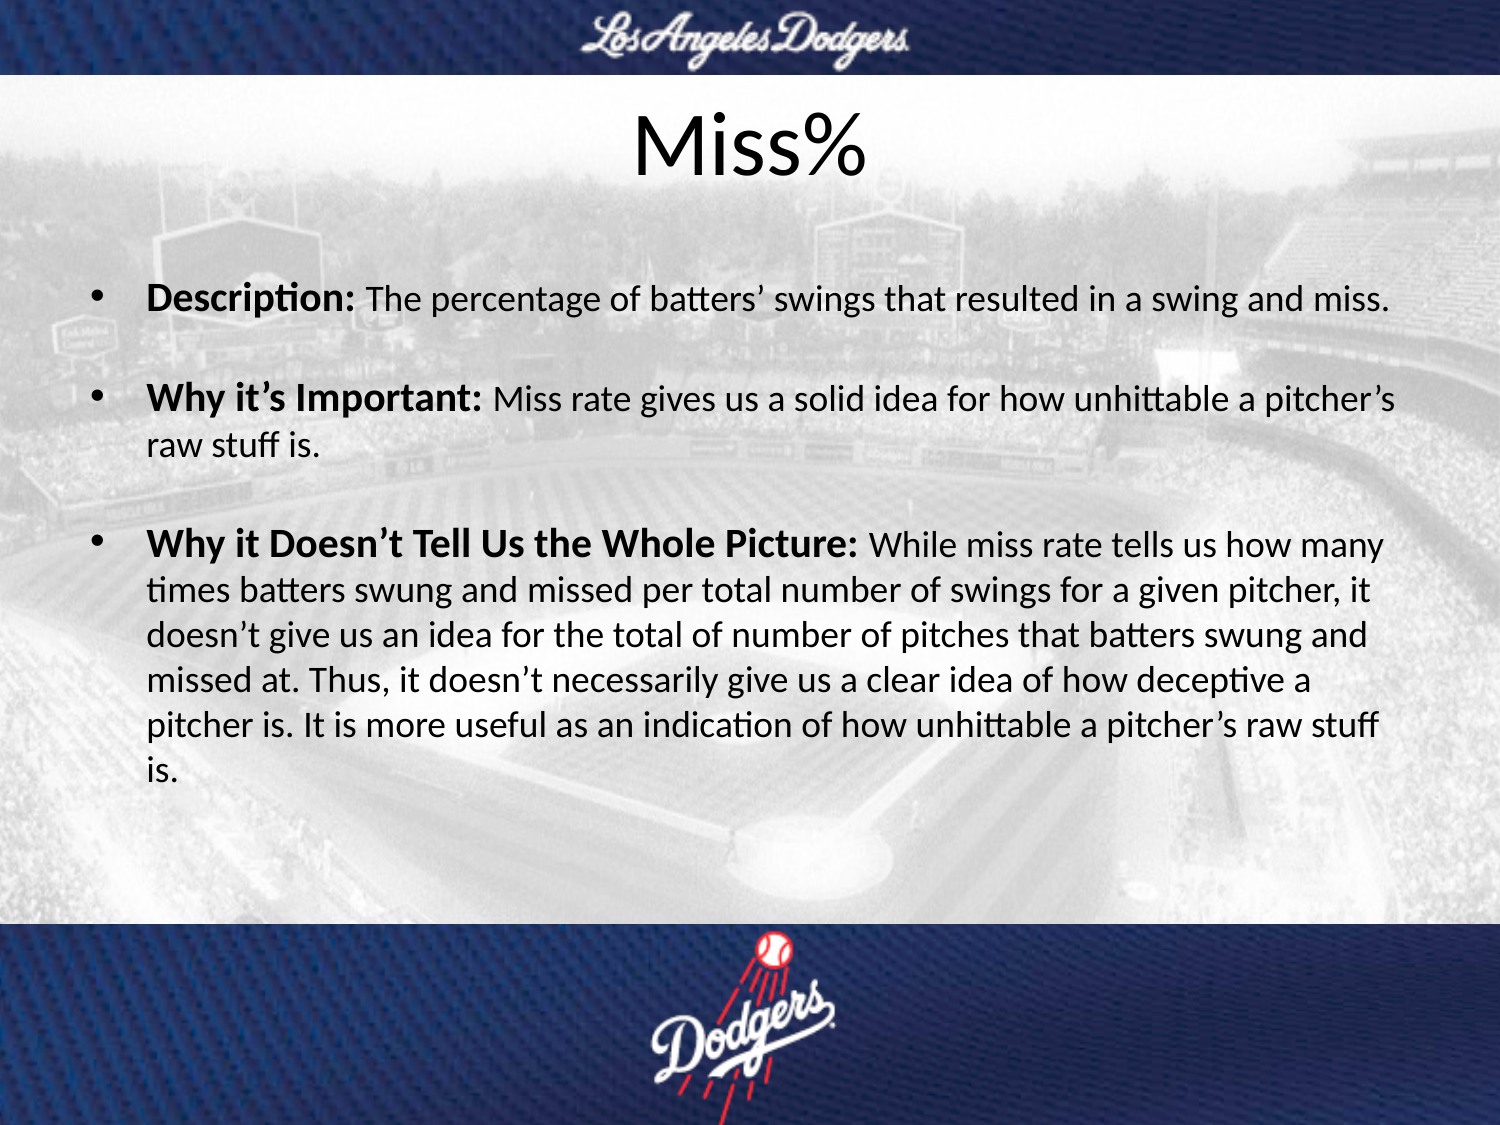

# Miss%
Description: The percentage of batters’ swings that resulted in a swing and miss.

Why it’s Important: Miss rate gives us a solid idea for how unhittable a pitcher’s raw stuff is.

Why it Doesn’t Tell Us the Whole Picture: While miss rate tells us how many times batters swung and missed per total number of swings for a given pitcher, it doesn’t give us an idea for the total of number of pitches that batters swung and missed at. Thus, it doesn’t necessarily give us a clear idea of how deceptive a pitcher is. It is more useful as an indication of how unhittable a pitcher’s raw stuff is.